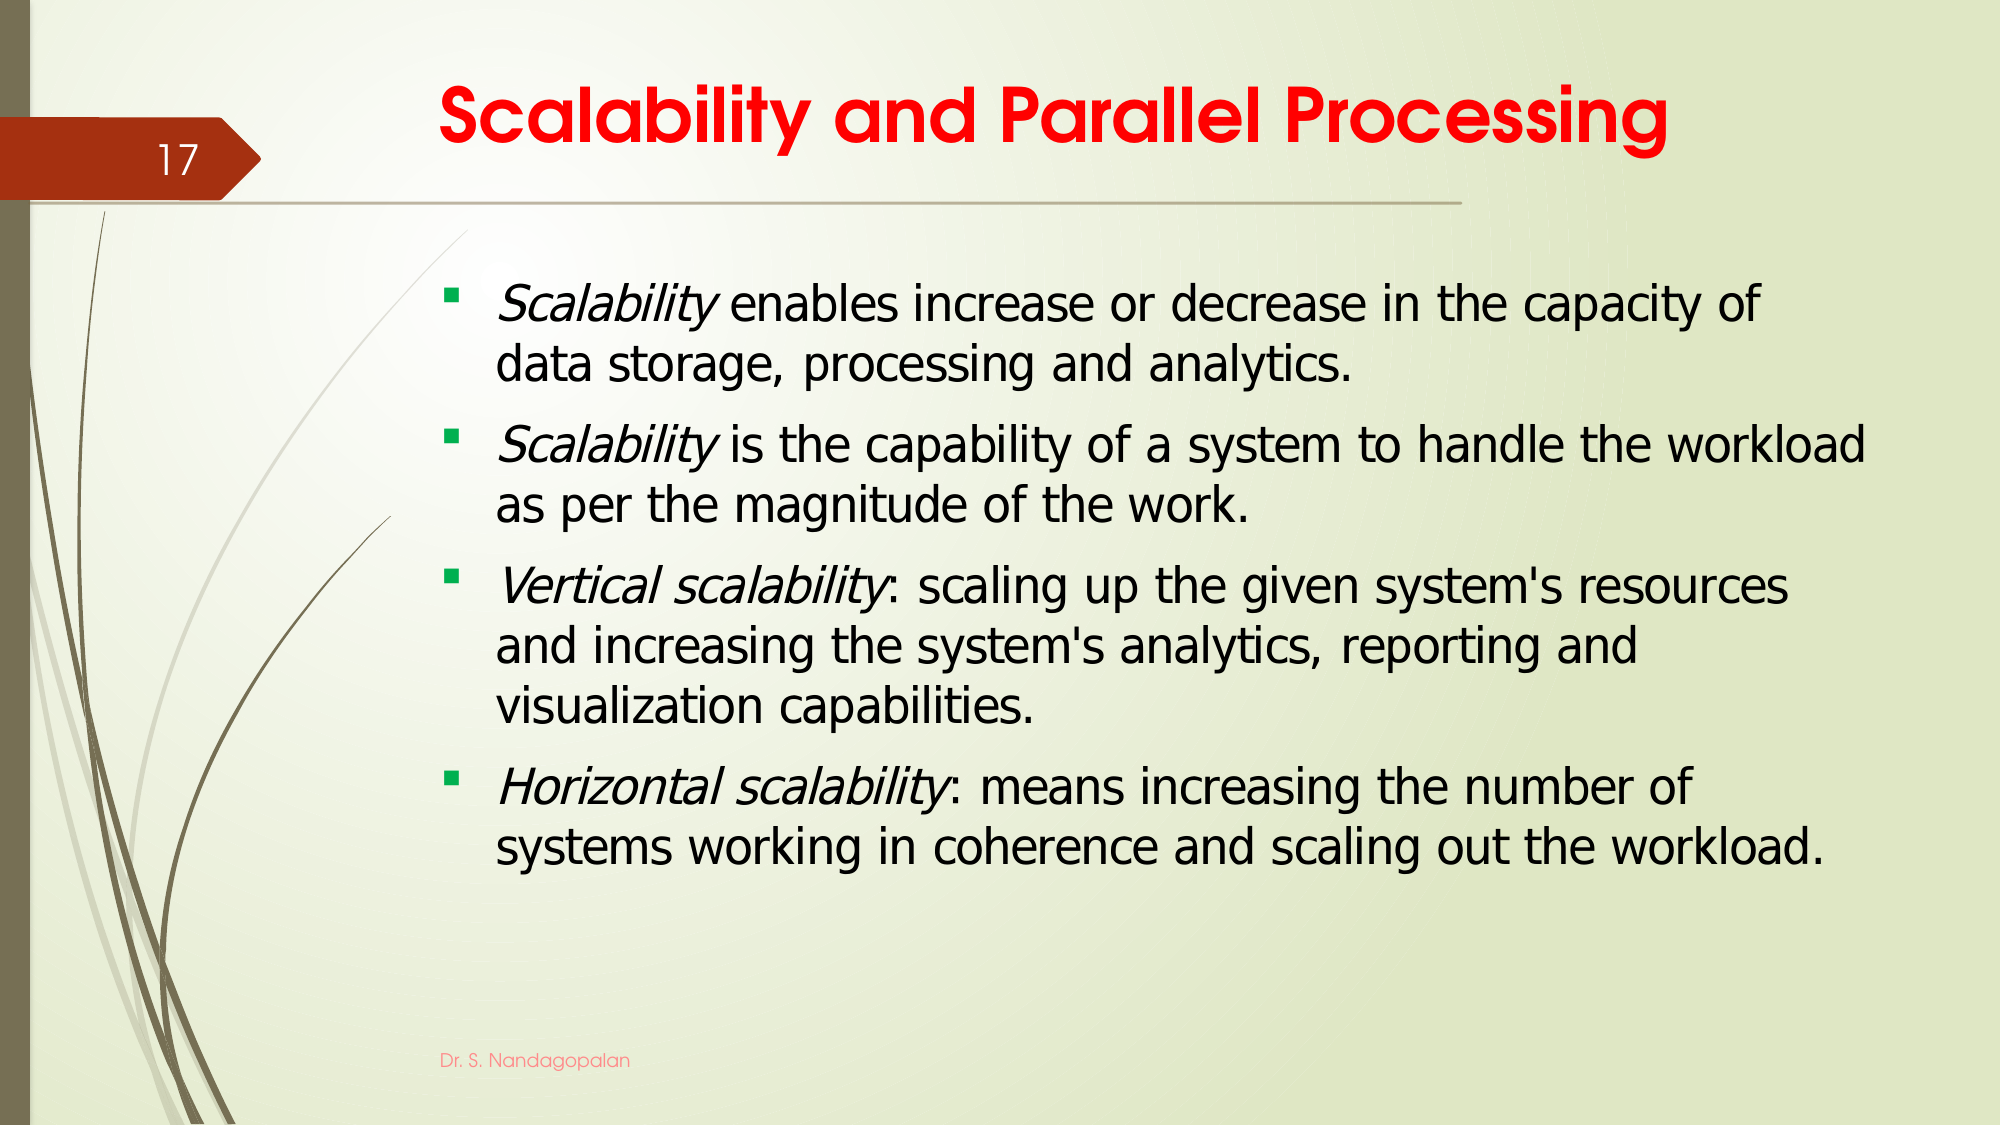

# Scalability and Parallel Processing
17
Scalability enables increase or decrease in the capacity of data storage, processing and analytics.
Scalability is the capability of a system to handle the workload as per the magnitude of the work.
Vertical scalability: scaling up the given system's resources and increasing the system's analytics, reporting and visualization capabilities.
Horizontal scalability: means increasing the number of systems working in coherence and scaling out the workload.

Dr. S. Nandagopalan